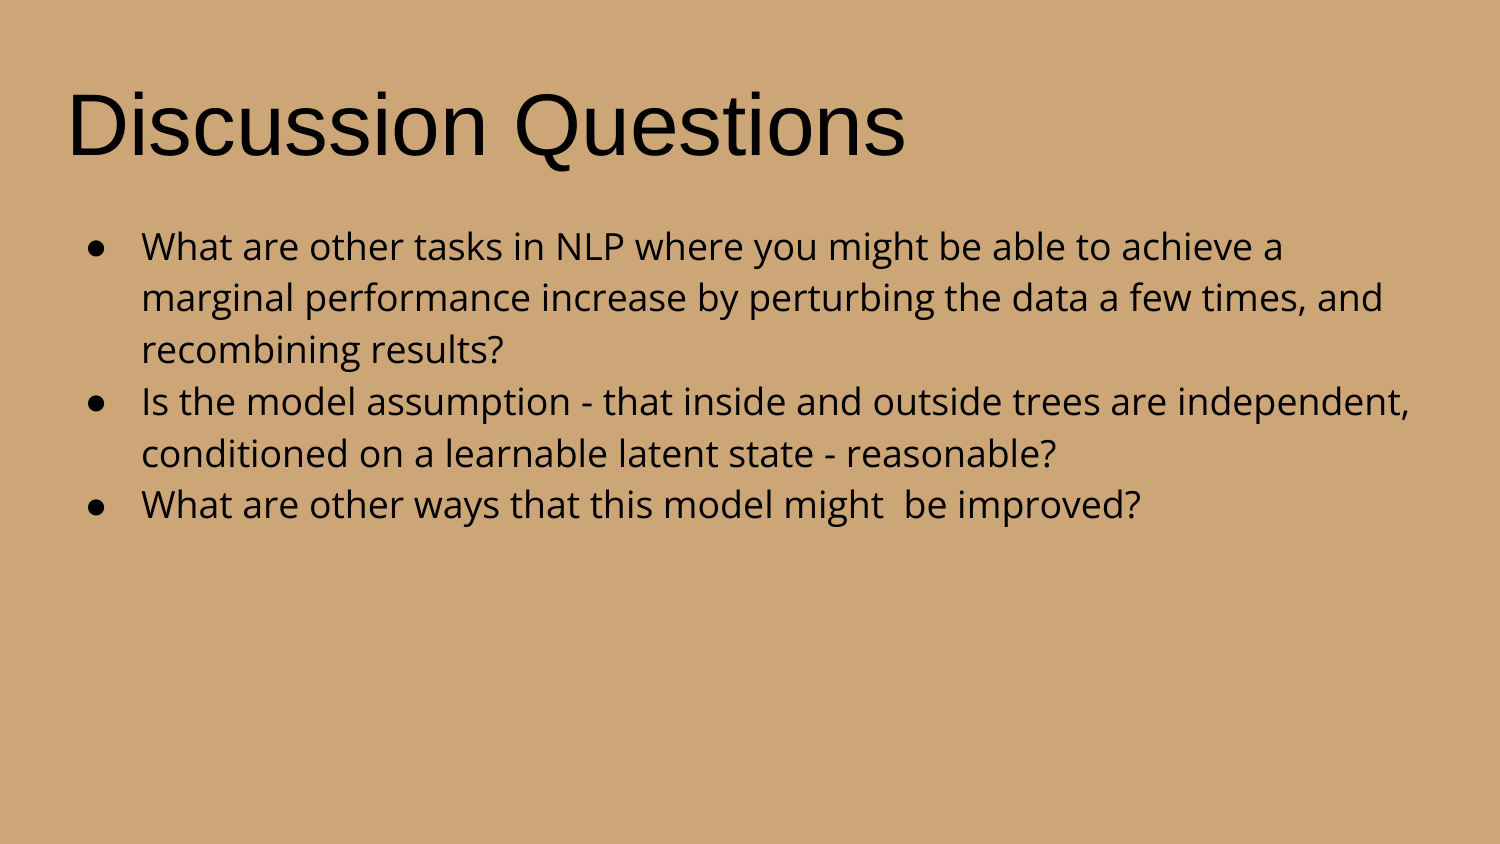

# Discussion Questions
What are other tasks in NLP where you might be able to achieve a marginal performance increase by perturbing the data a few times, and recombining results?
Is the model assumption - that inside and outside trees are independent, conditioned on a learnable latent state - reasonable?
What are other ways that this model might  be improved?